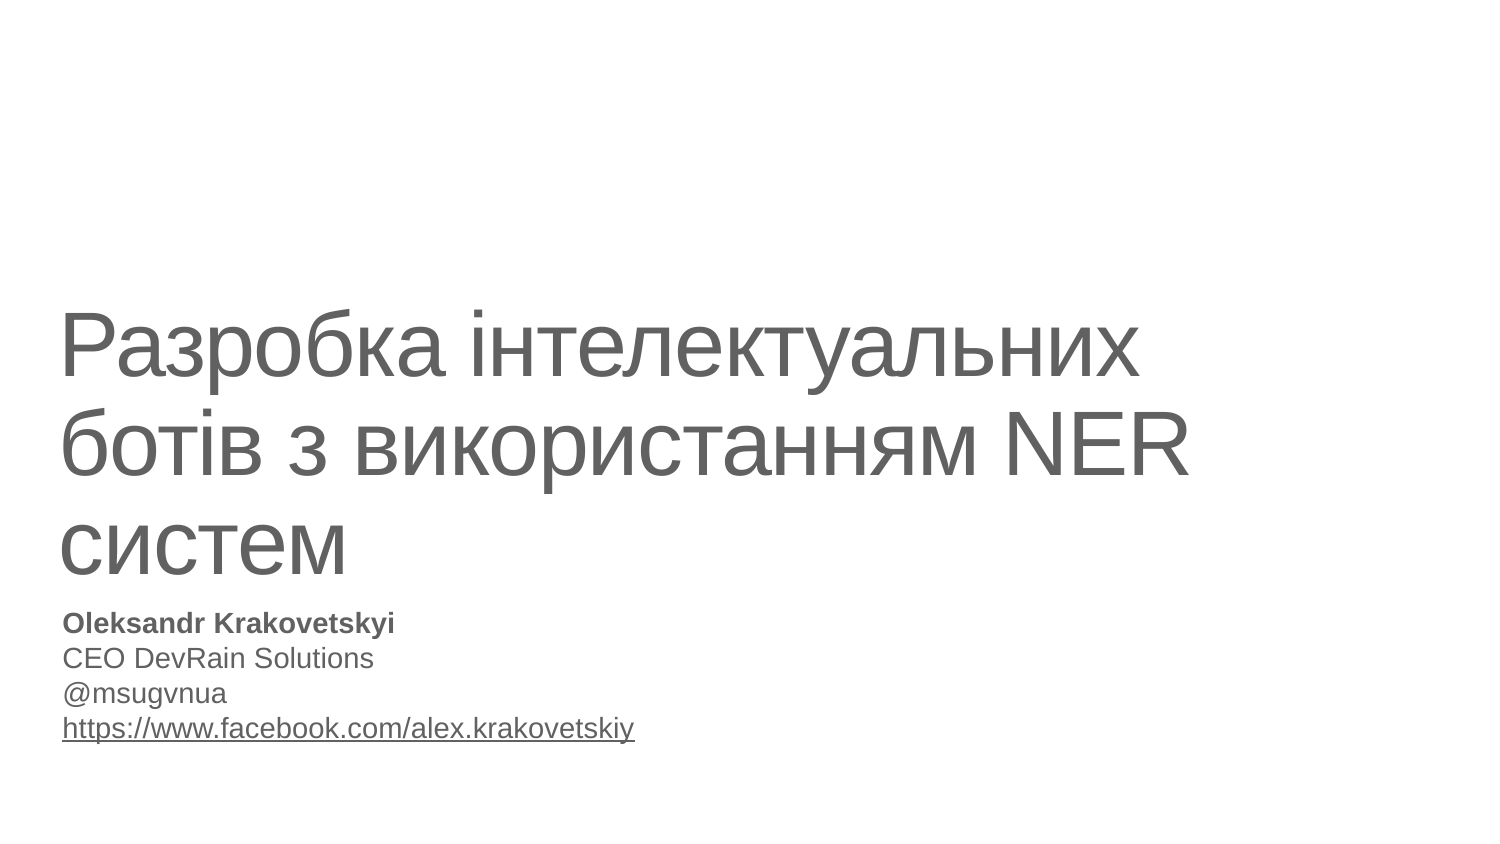

# Разробка інтелектуальних ботів з використанням NER систем
Oleksandr Krakovetskyi
CEO DevRain Solutions
@msugvnua
https://www.facebook.com/alex.krakovetskiy